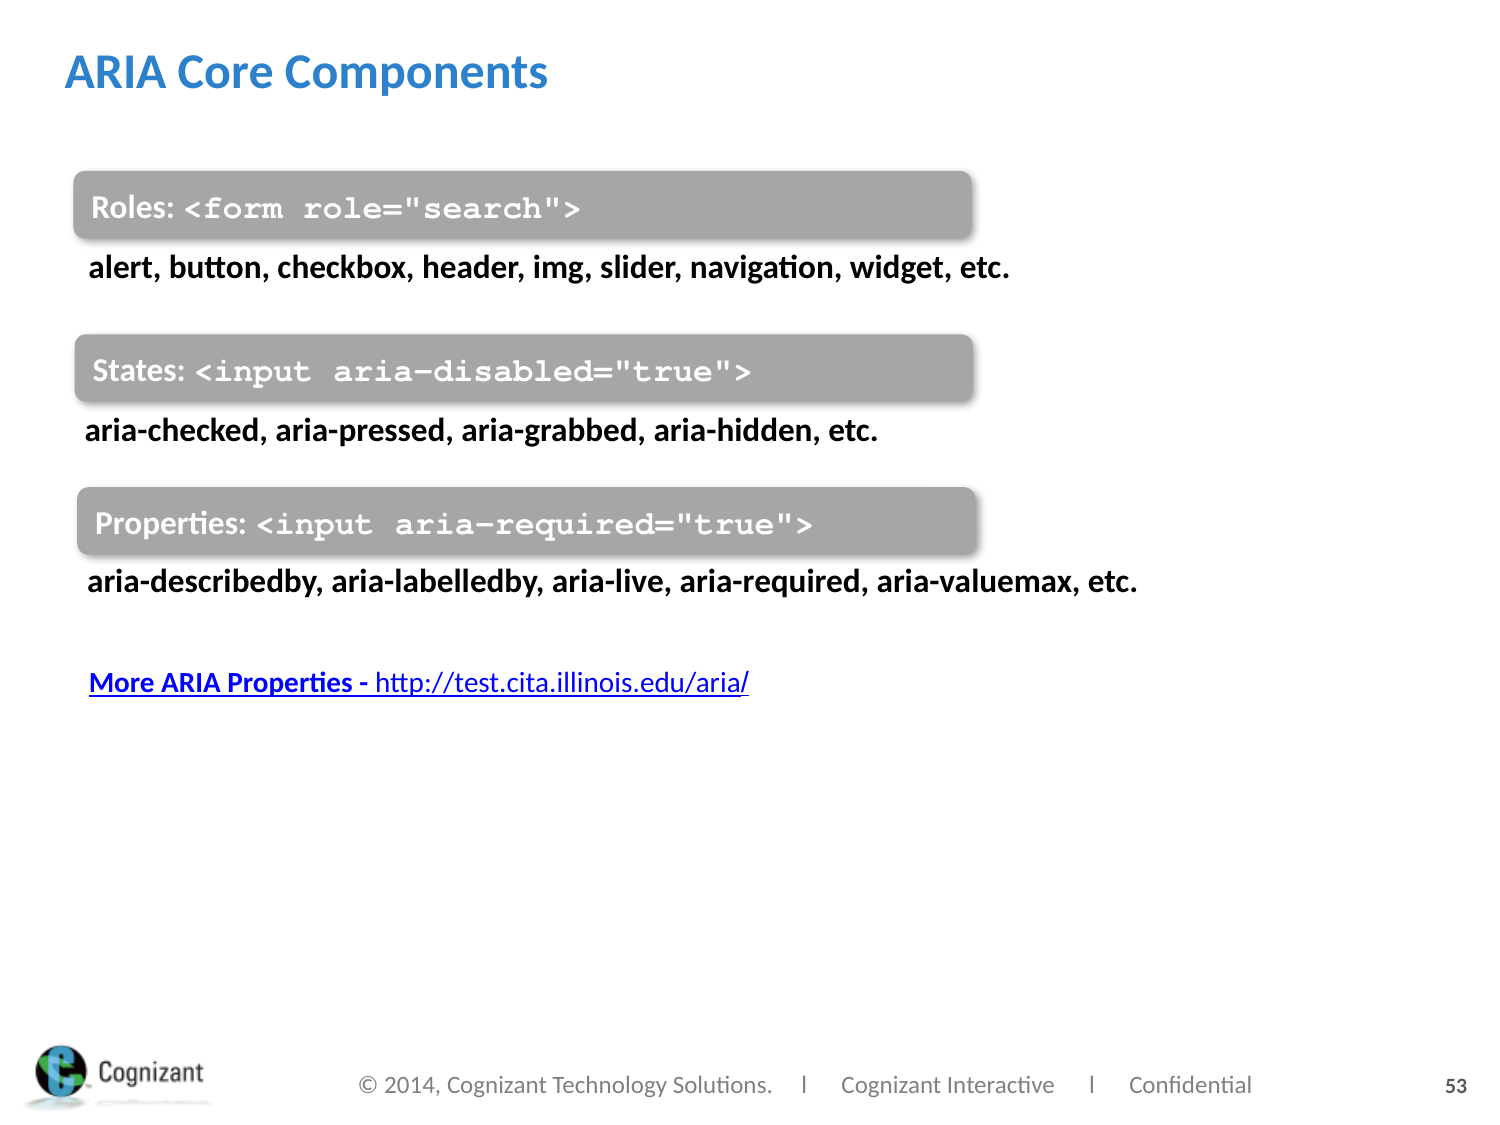

# ARIA Core Components
Roles: <form role="search">
alert, button, checkbox, header, img, slider, navigation, widget, etc.
States: <input aria-disabled="true">
aria-checked, aria-pressed, aria-grabbed, aria-hidden, etc.
Properties: <input aria-required="true">
aria-describedby, aria-labelledby, aria-live, aria-required, aria-valuemax, etc.
More ARIA Properties - http://test.cita.illinois.edu/aria/

53